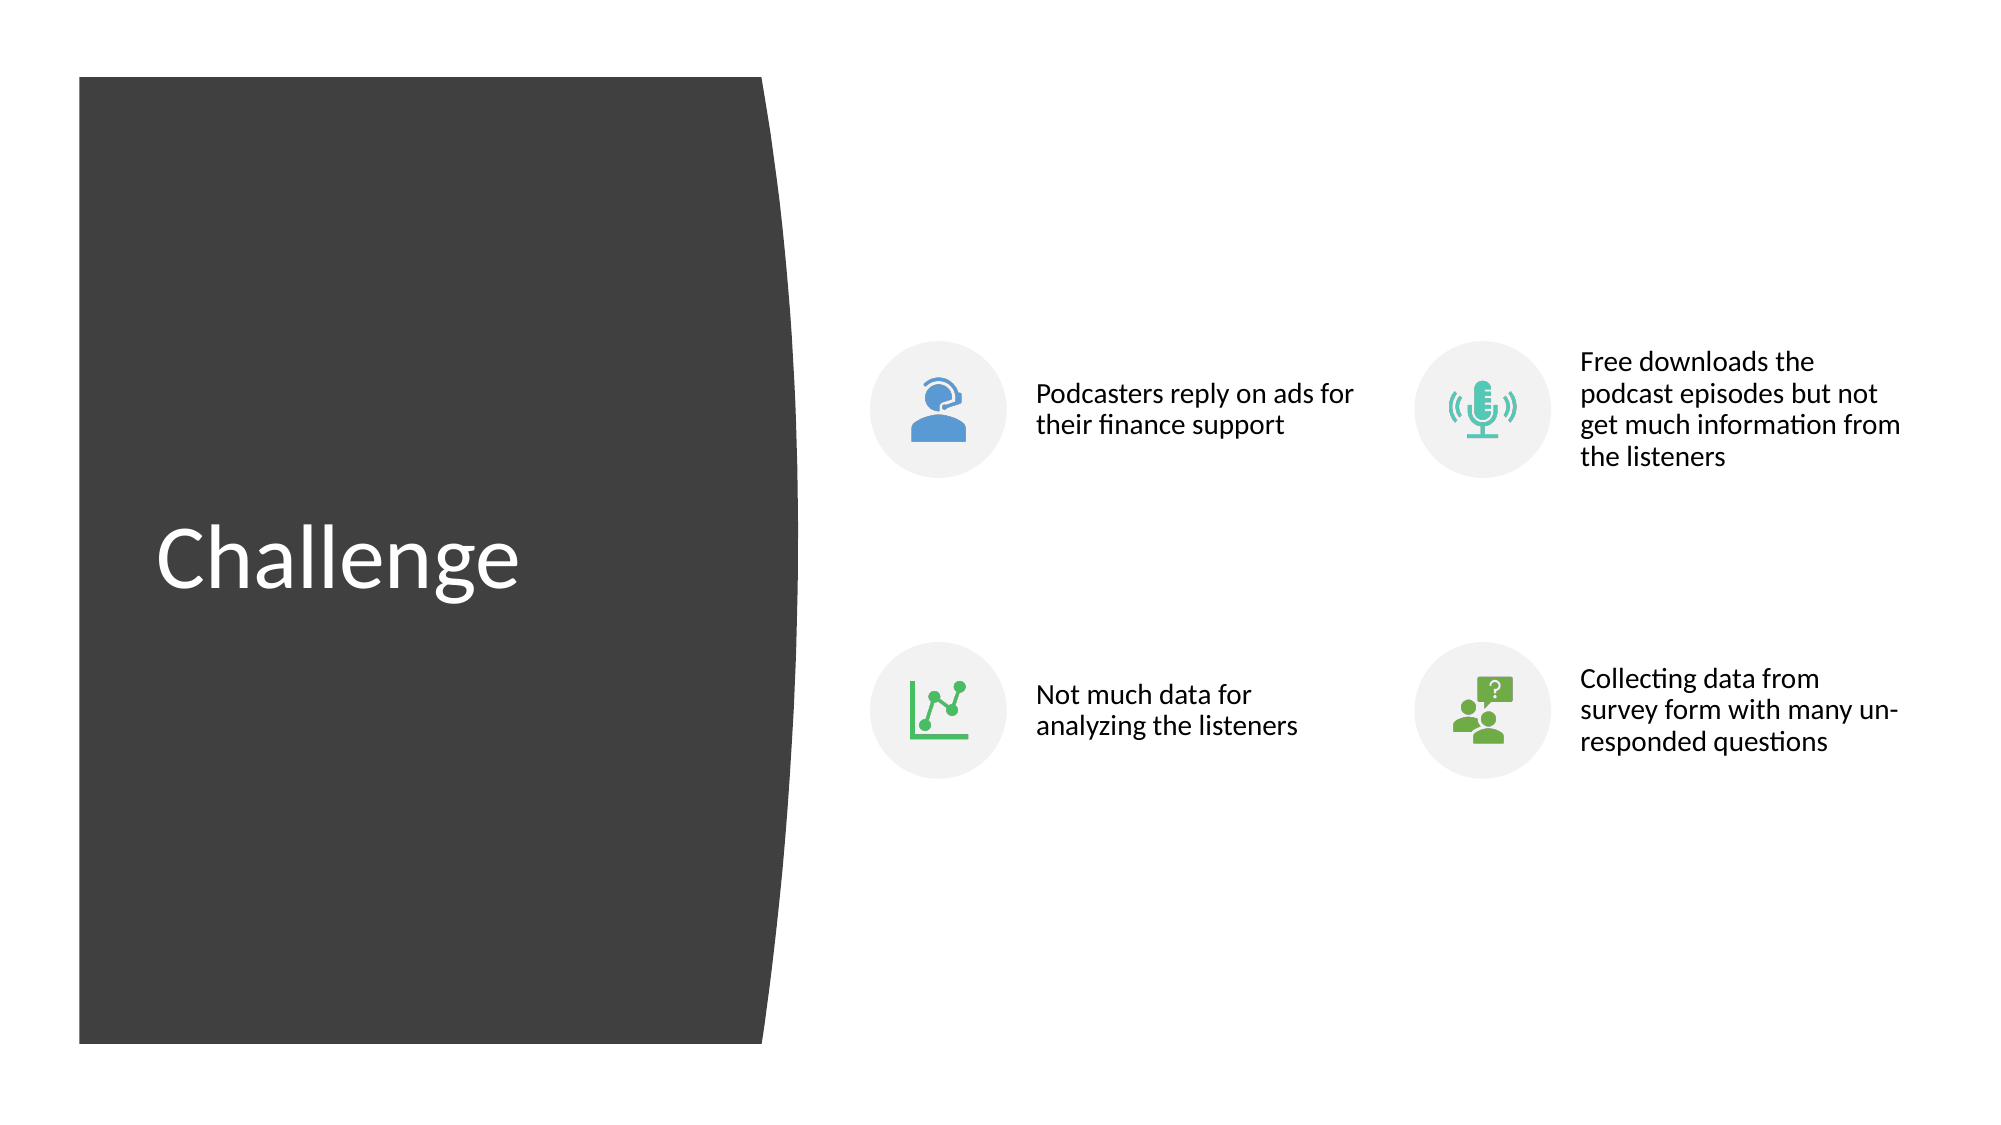

Podcasters reply on ads for their finance support
Free downloads the podcast episodes but not get much information from the listeners
Not much data for analyzing the listeners
Collecting data from survey form with many un-responded questions

# Challenge